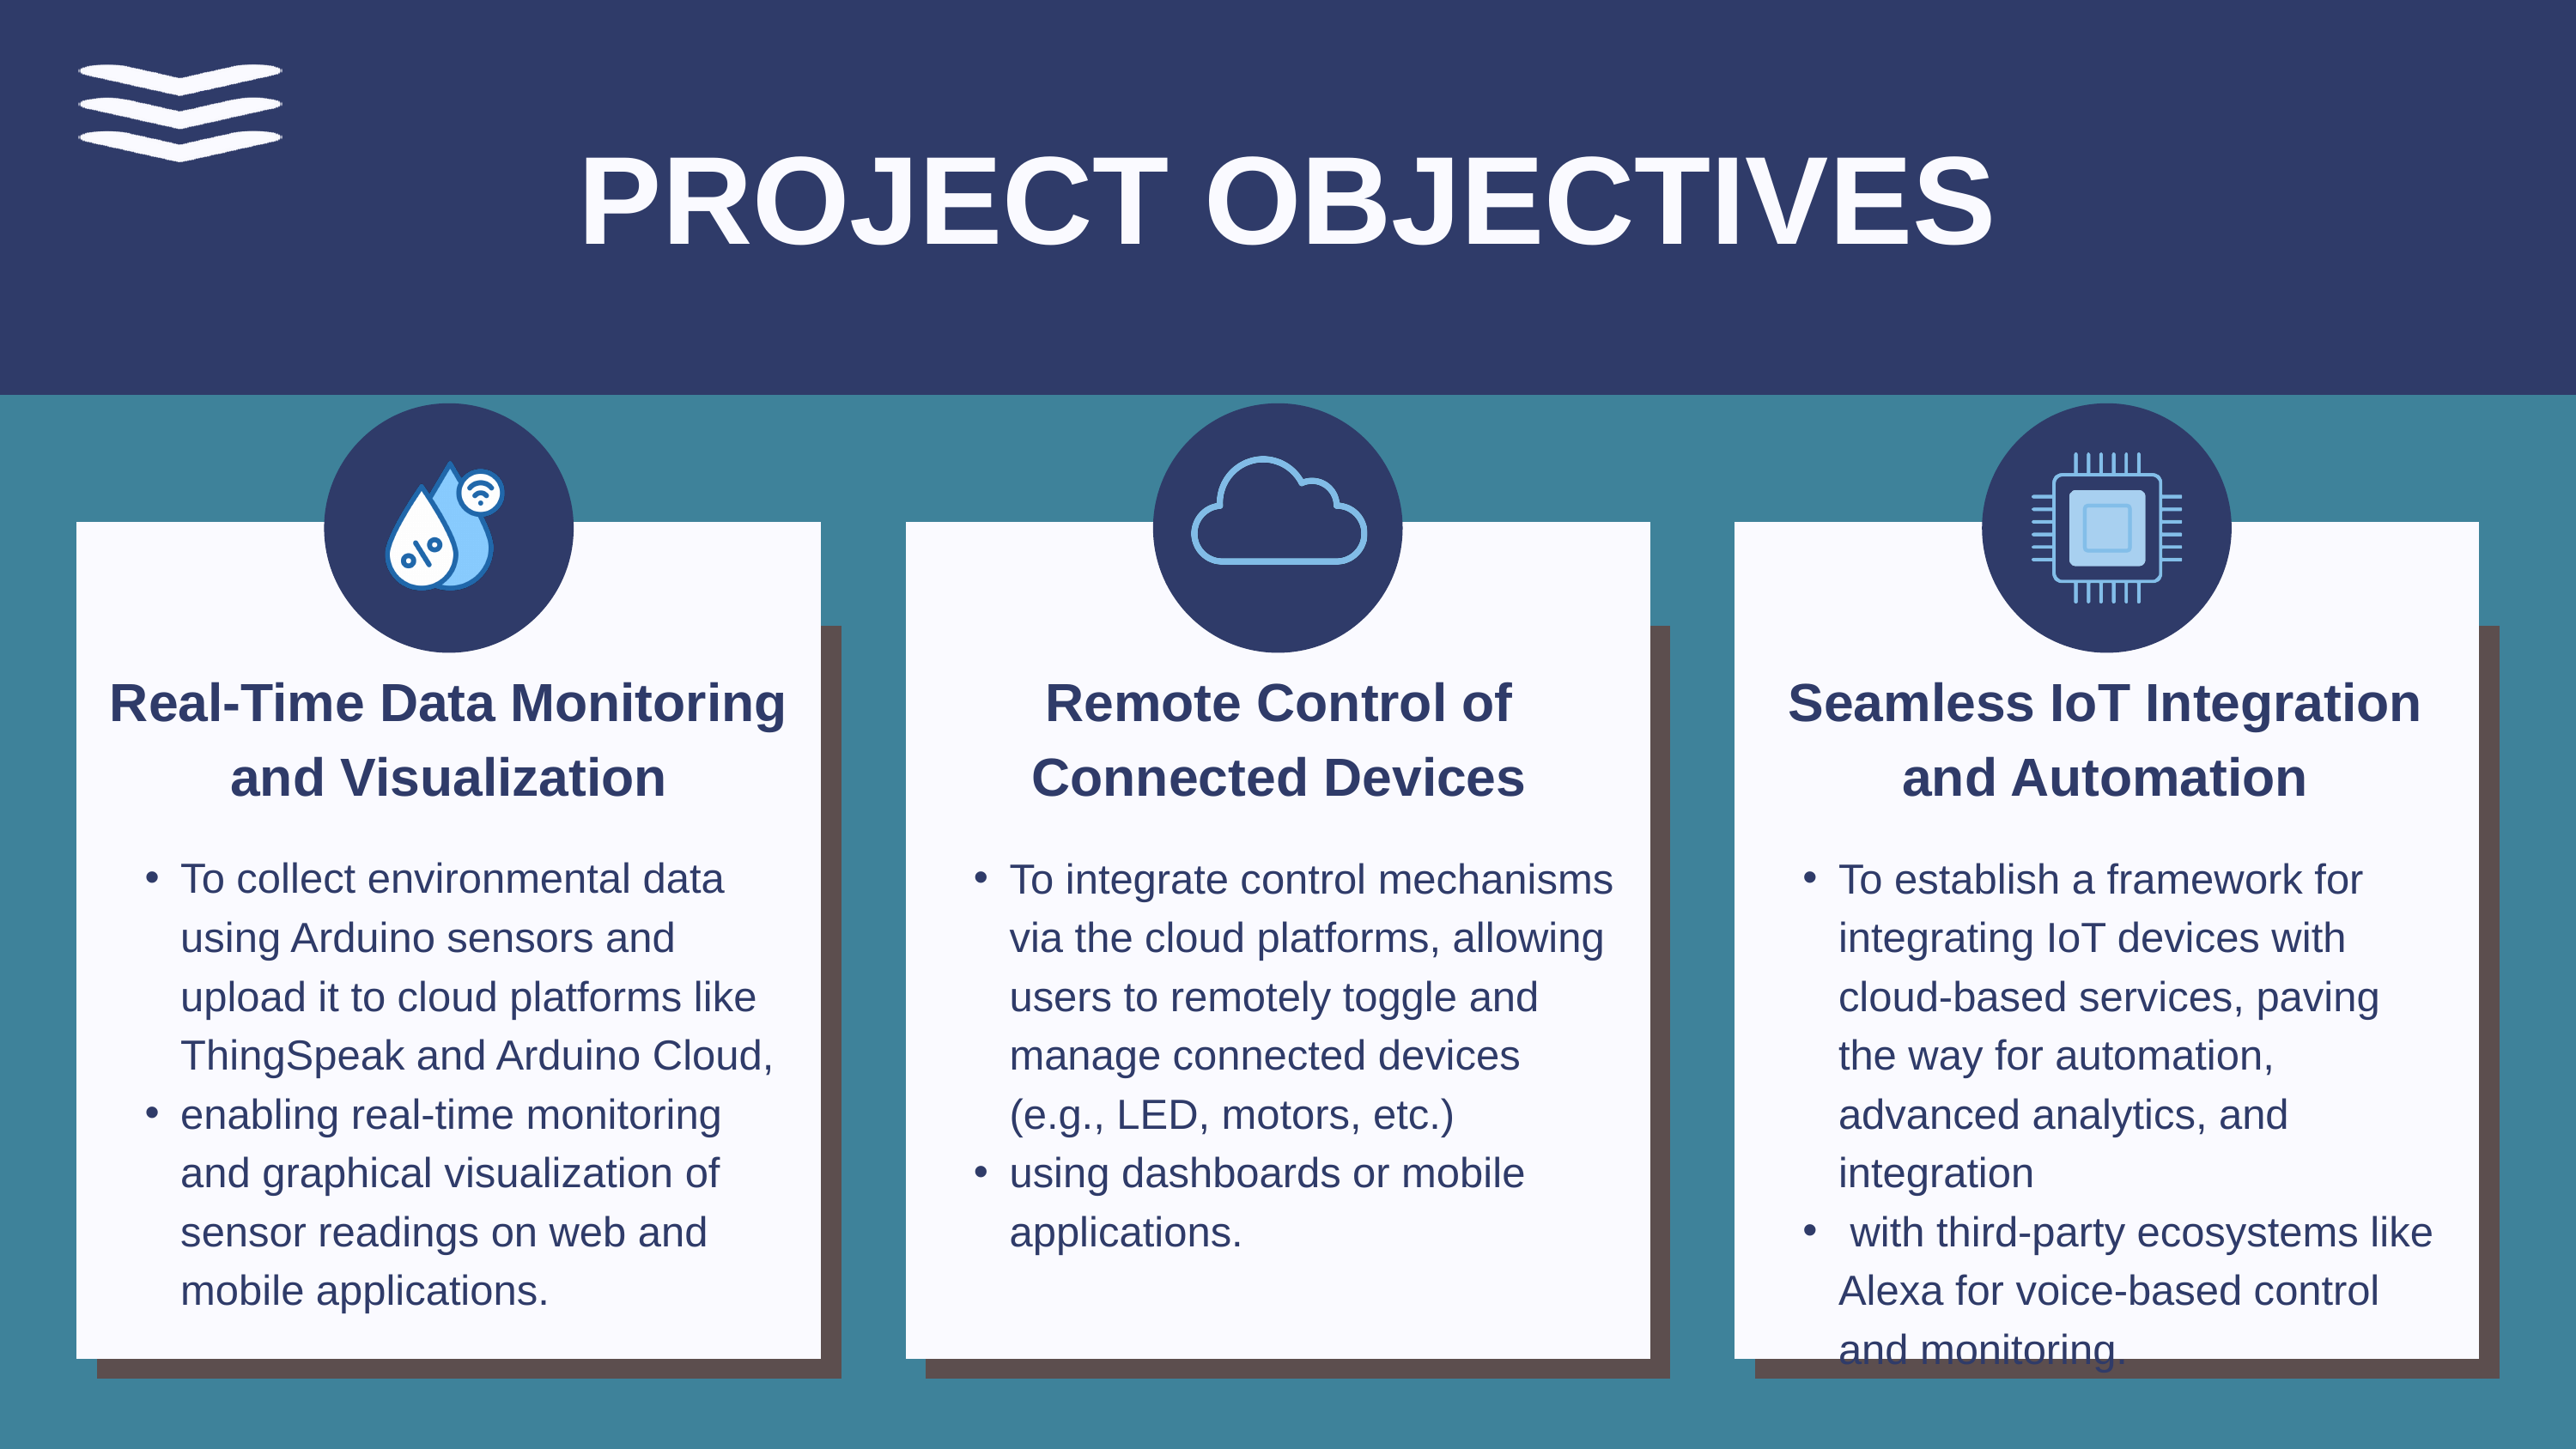

PROJECT OBJECTIVES

Real-Time Data Monitoring and Visualization
Remote Control of Connected Devices
Seamless IoT Integration and Automation
To collect environmental data using Arduino sensors and upload it to cloud platforms like ThingSpeak and Arduino Cloud,
enabling real-time monitoring and graphical visualization of sensor readings on web and mobile applications.
To integrate control mechanisms via the cloud platforms, allowing users to remotely toggle and manage connected devices (e.g., LED, motors, etc.)
using dashboards or mobile applications.
To establish a framework for integrating IoT devices with cloud-based services, paving the way for automation, advanced analytics, and integration
 with third-party ecosystems like Alexa for voice-based control and monitoring.